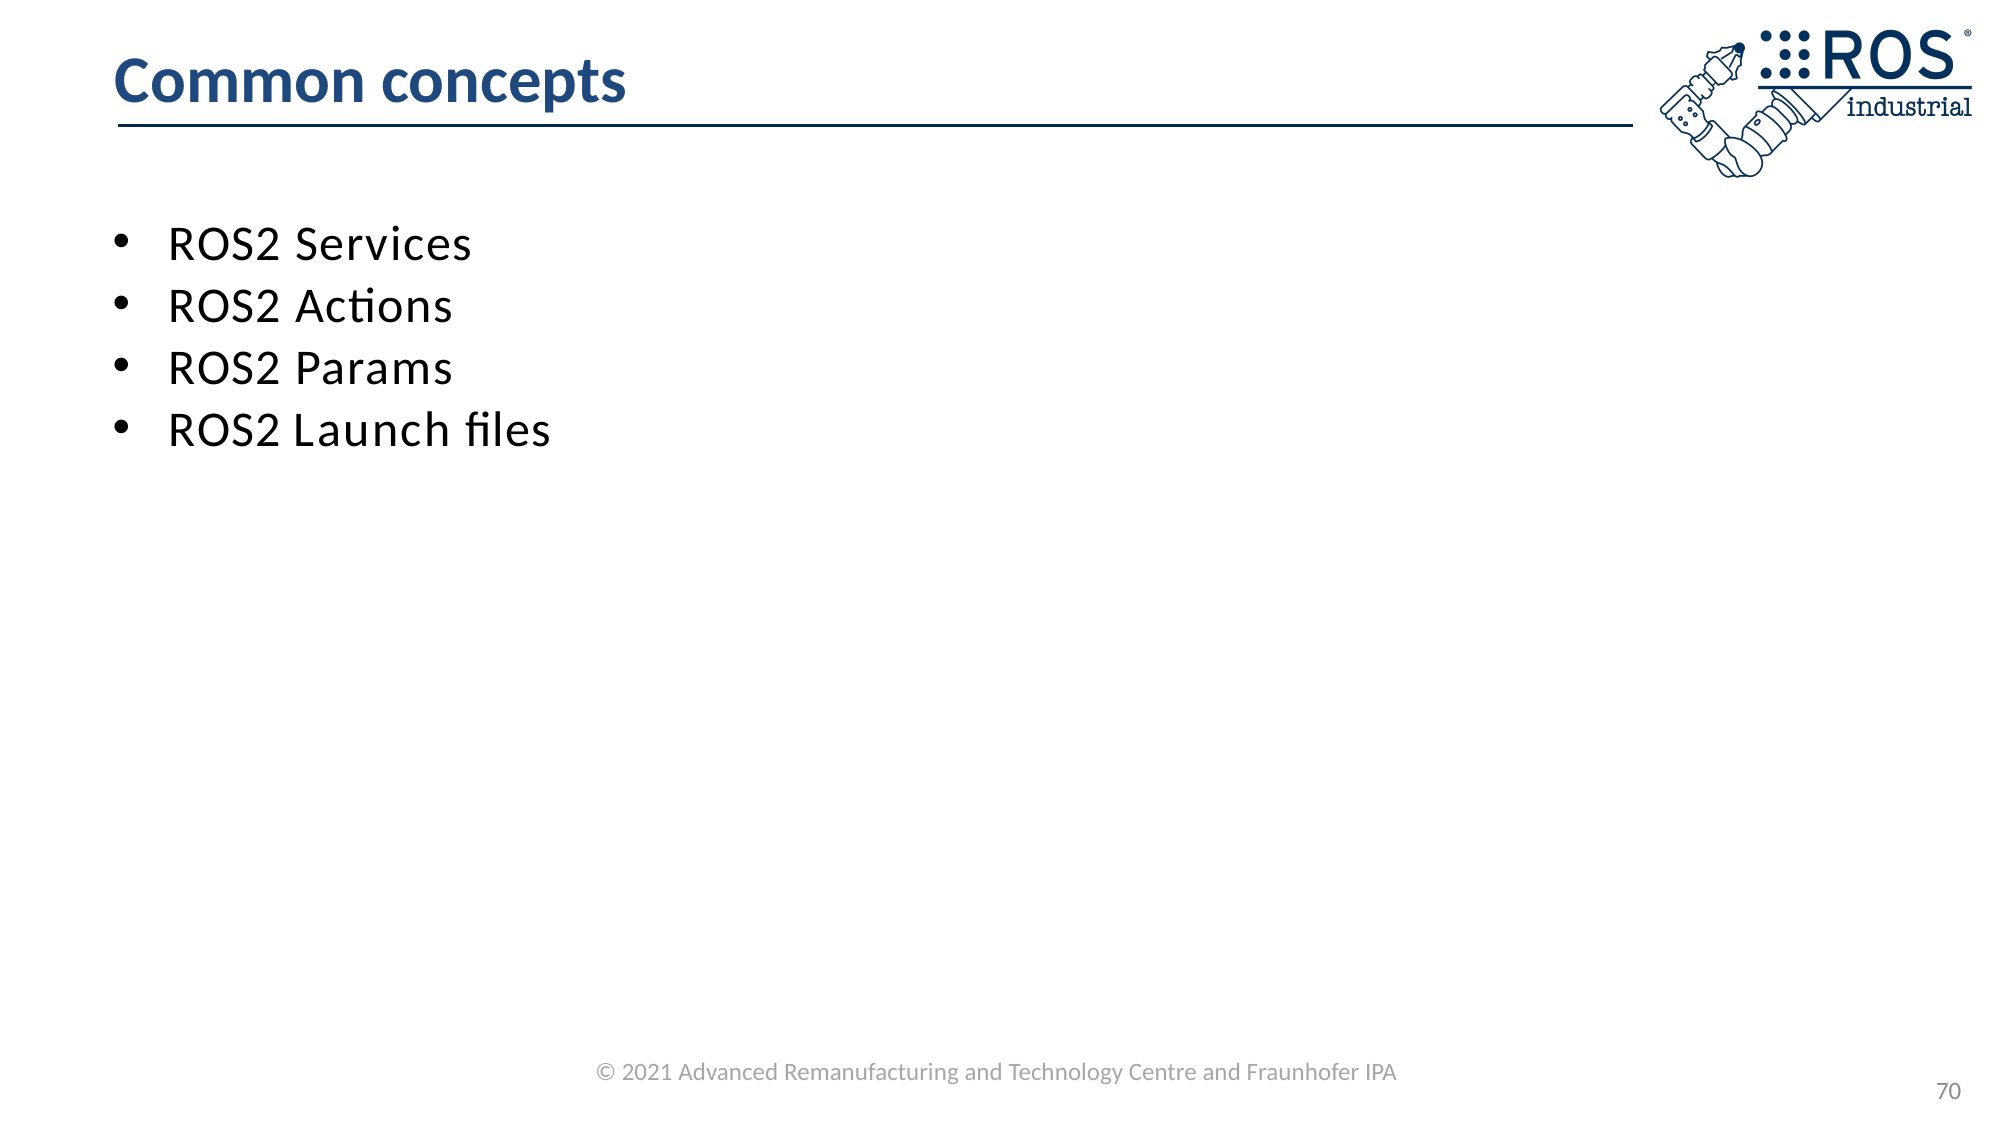

# Common concepts
ROS2 Services
ROS2 Actions
ROS2 Params
ROS2 Launch files
70